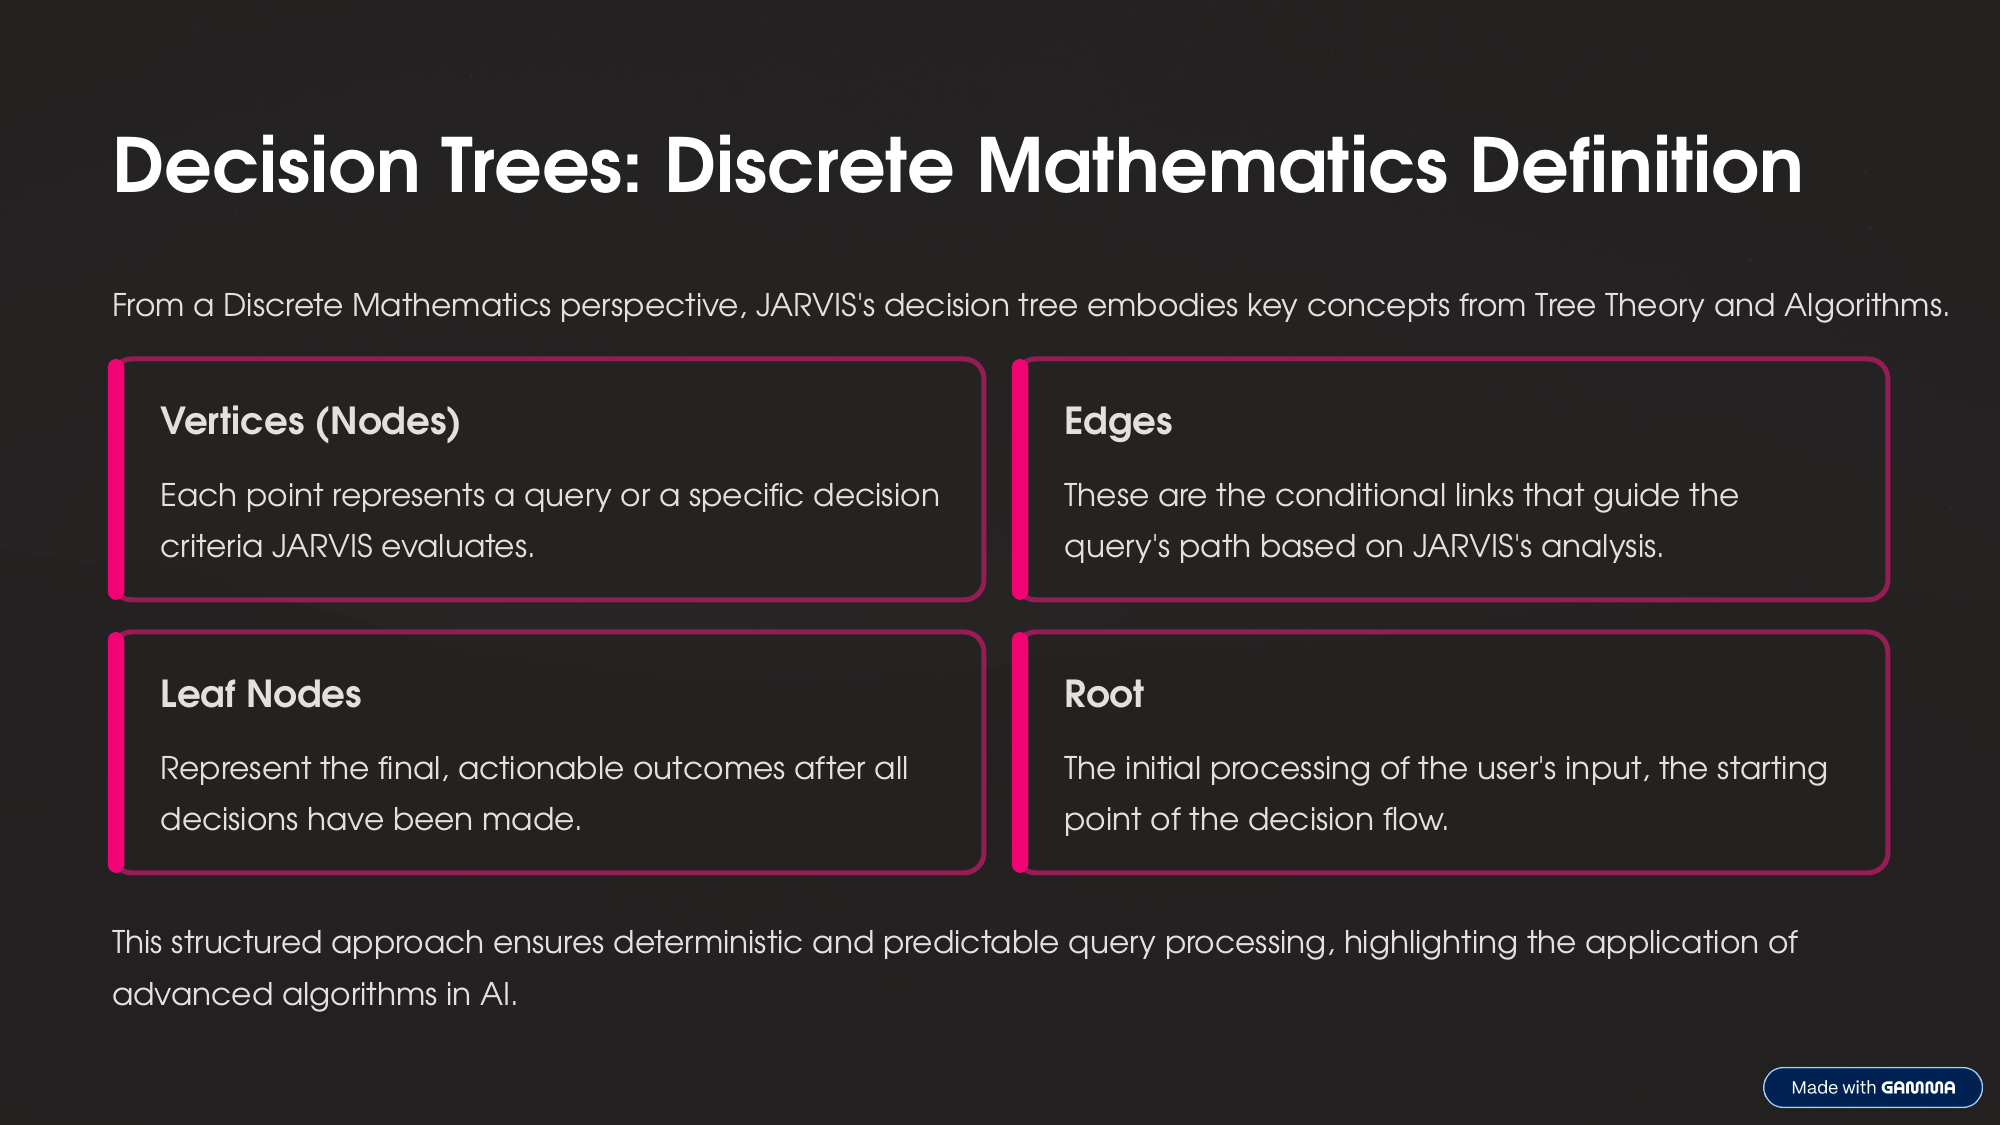

Decision Trees: Discrete Mathematics Definition
From a Discrete Mathematics perspective, JARVIS's decision tree embodies key concepts from Tree Theory and Algorithms.

Vertices (Nodes)
Edges
Each point represents a query or a specific decision criteria JARVIS evaluates.
These are the conditional links that guide the query's path based on JARVIS's analysis.

Leaf Nodes
Root
Represent the final, actionable outcomes after all decisions have been made.
The initial processing of the user's input, the starting point of the decision flow.
This structured approach ensures deterministic and predictable query processing, highlighting the application of advanced algorithms in AI.